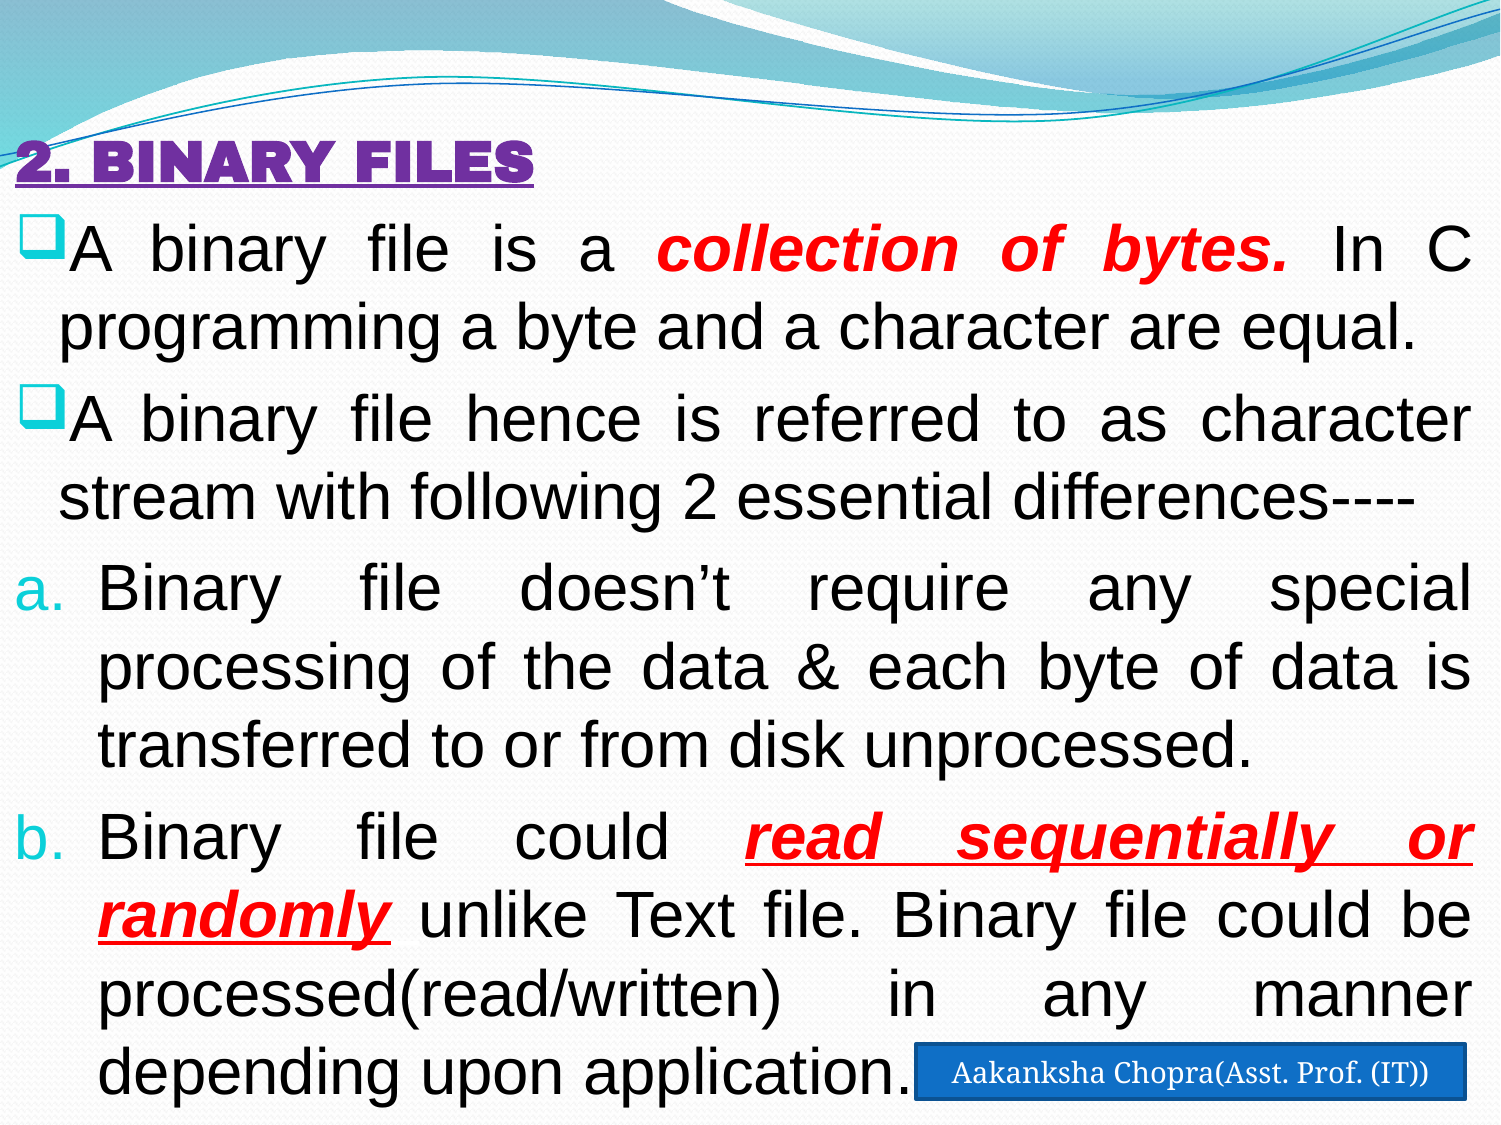

2. BINARY FILES
A binary file is a collection of bytes. In C programming a byte and a character are equal.
A binary file hence is referred to as character stream with following 2 essential differences----
Binary file doesn’t require any special processing of the data & each byte of data is transferred to or from disk unprocessed.
Binary file could read sequentially or randomly unlike Text file. Binary file could be processed(read/written) in any manner depending upon application.

Aakanksha Chopra(Asst. Prof. (IT))